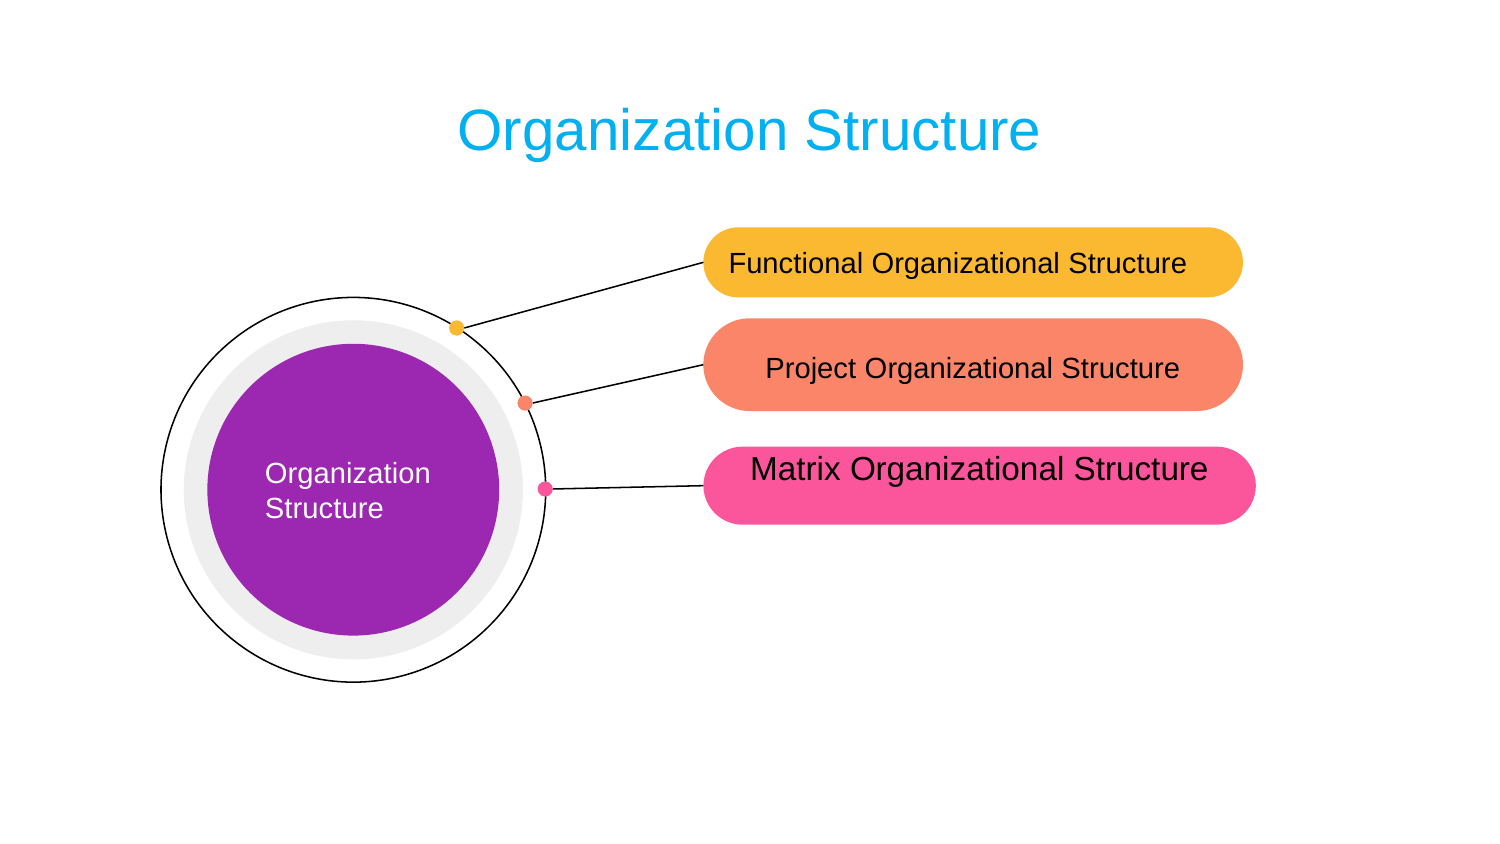

# Organization Structure

Functional Organizational Structure

Project Organizational Structure

Organization Structure

Matrix Organizational Structure